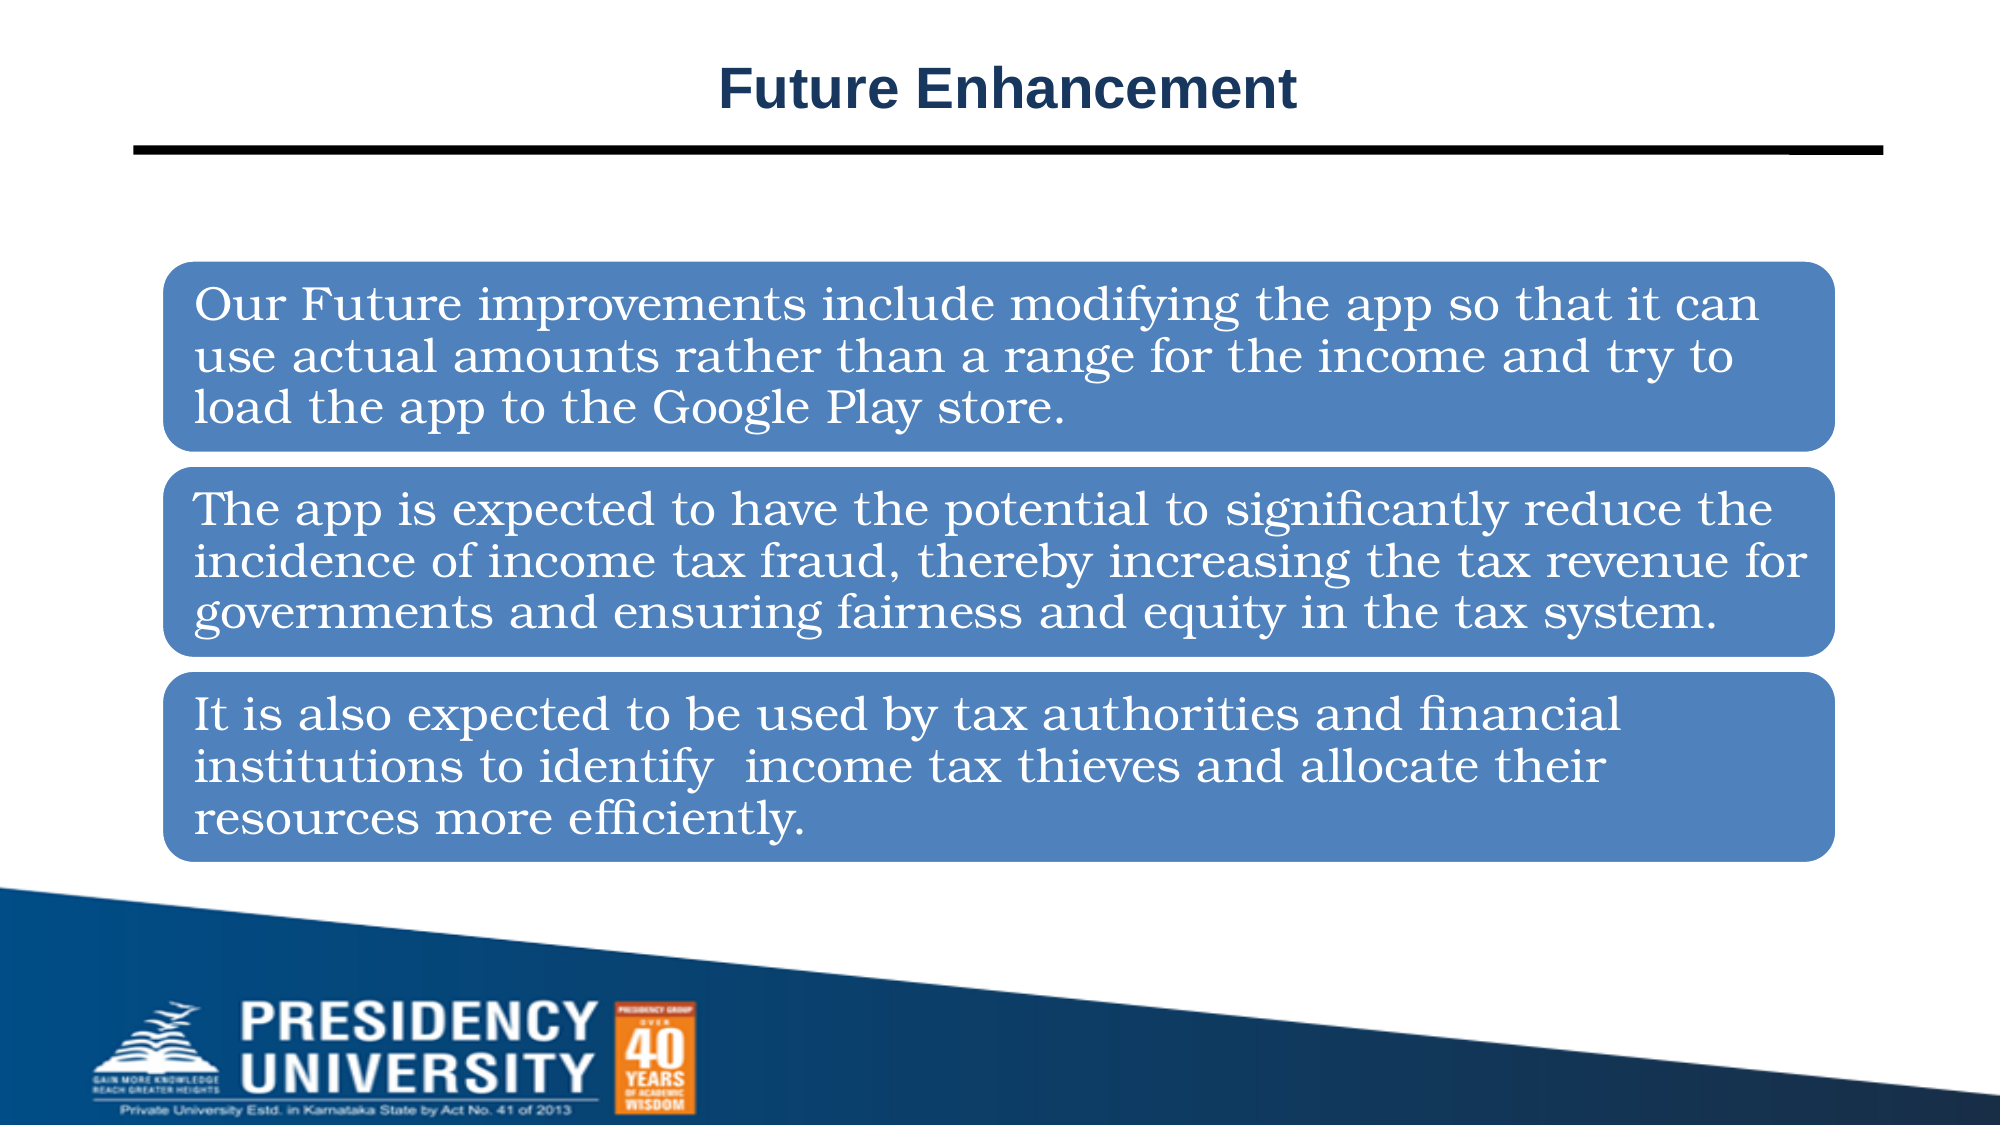

# Future Enhancement
Our Future improvements include modifying the app so that it can use actual amounts rather than a range for the income and try to load the app to the Google Play store.
The app is expected to have the potential to significantly reduce the incidence of income tax fraud, thereby increasing the tax revenue for governments and ensuring fairness and equity in the tax system.
It is also expected to be used by tax authorities and financial institutions to identify  income tax thieves and allocate their resources more efficiently.